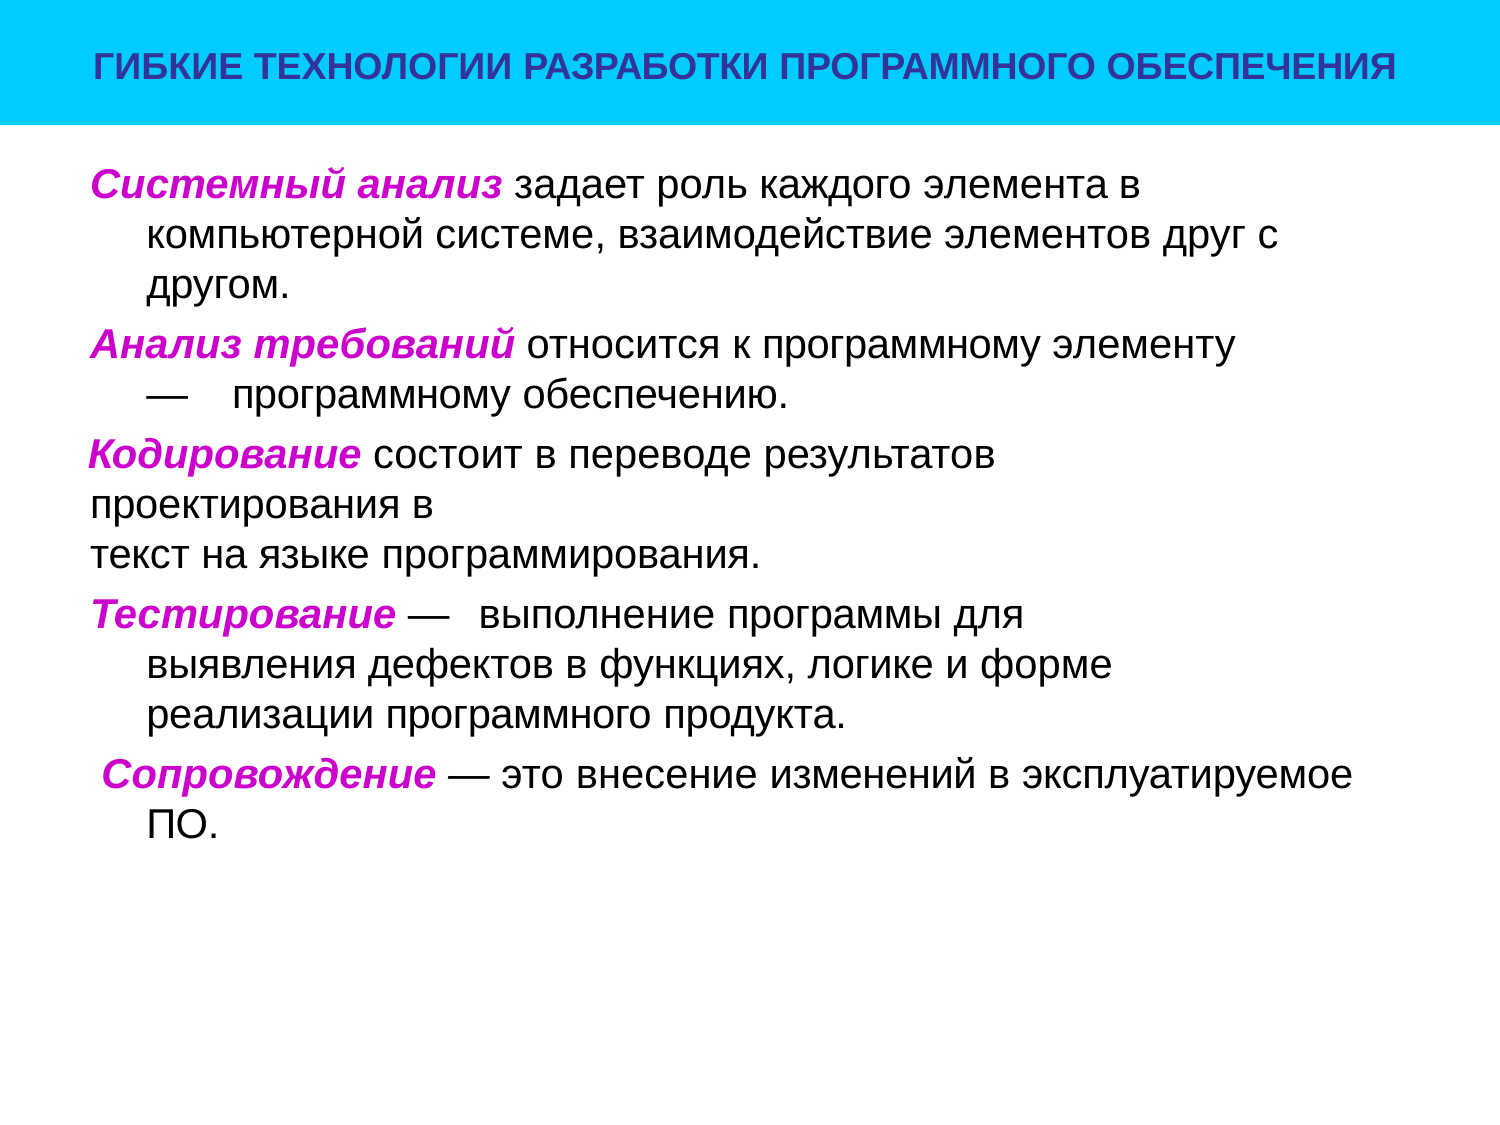

ГИБКИЕ ТЕХНОЛОГИИ РАЗРАБОТКИ ПРОГРАММНОГО ОБЕСПЕЧЕНИЯ
# Системный анализ задает роль каждого элемента в компьютерной системе, взаимодействие элементов друг с другом.
Анализ требований относится к программному элементу — программному обеспечению.
Кодирование состоит в переводе результатов проектирования в
текст на языке программирования.
Тестирование — выполнение программы для выявления дефектов в функциях, логике и форме реализации программного продукта.
Сопровождение — это внесение изменений в эксплуатируемое ПО.